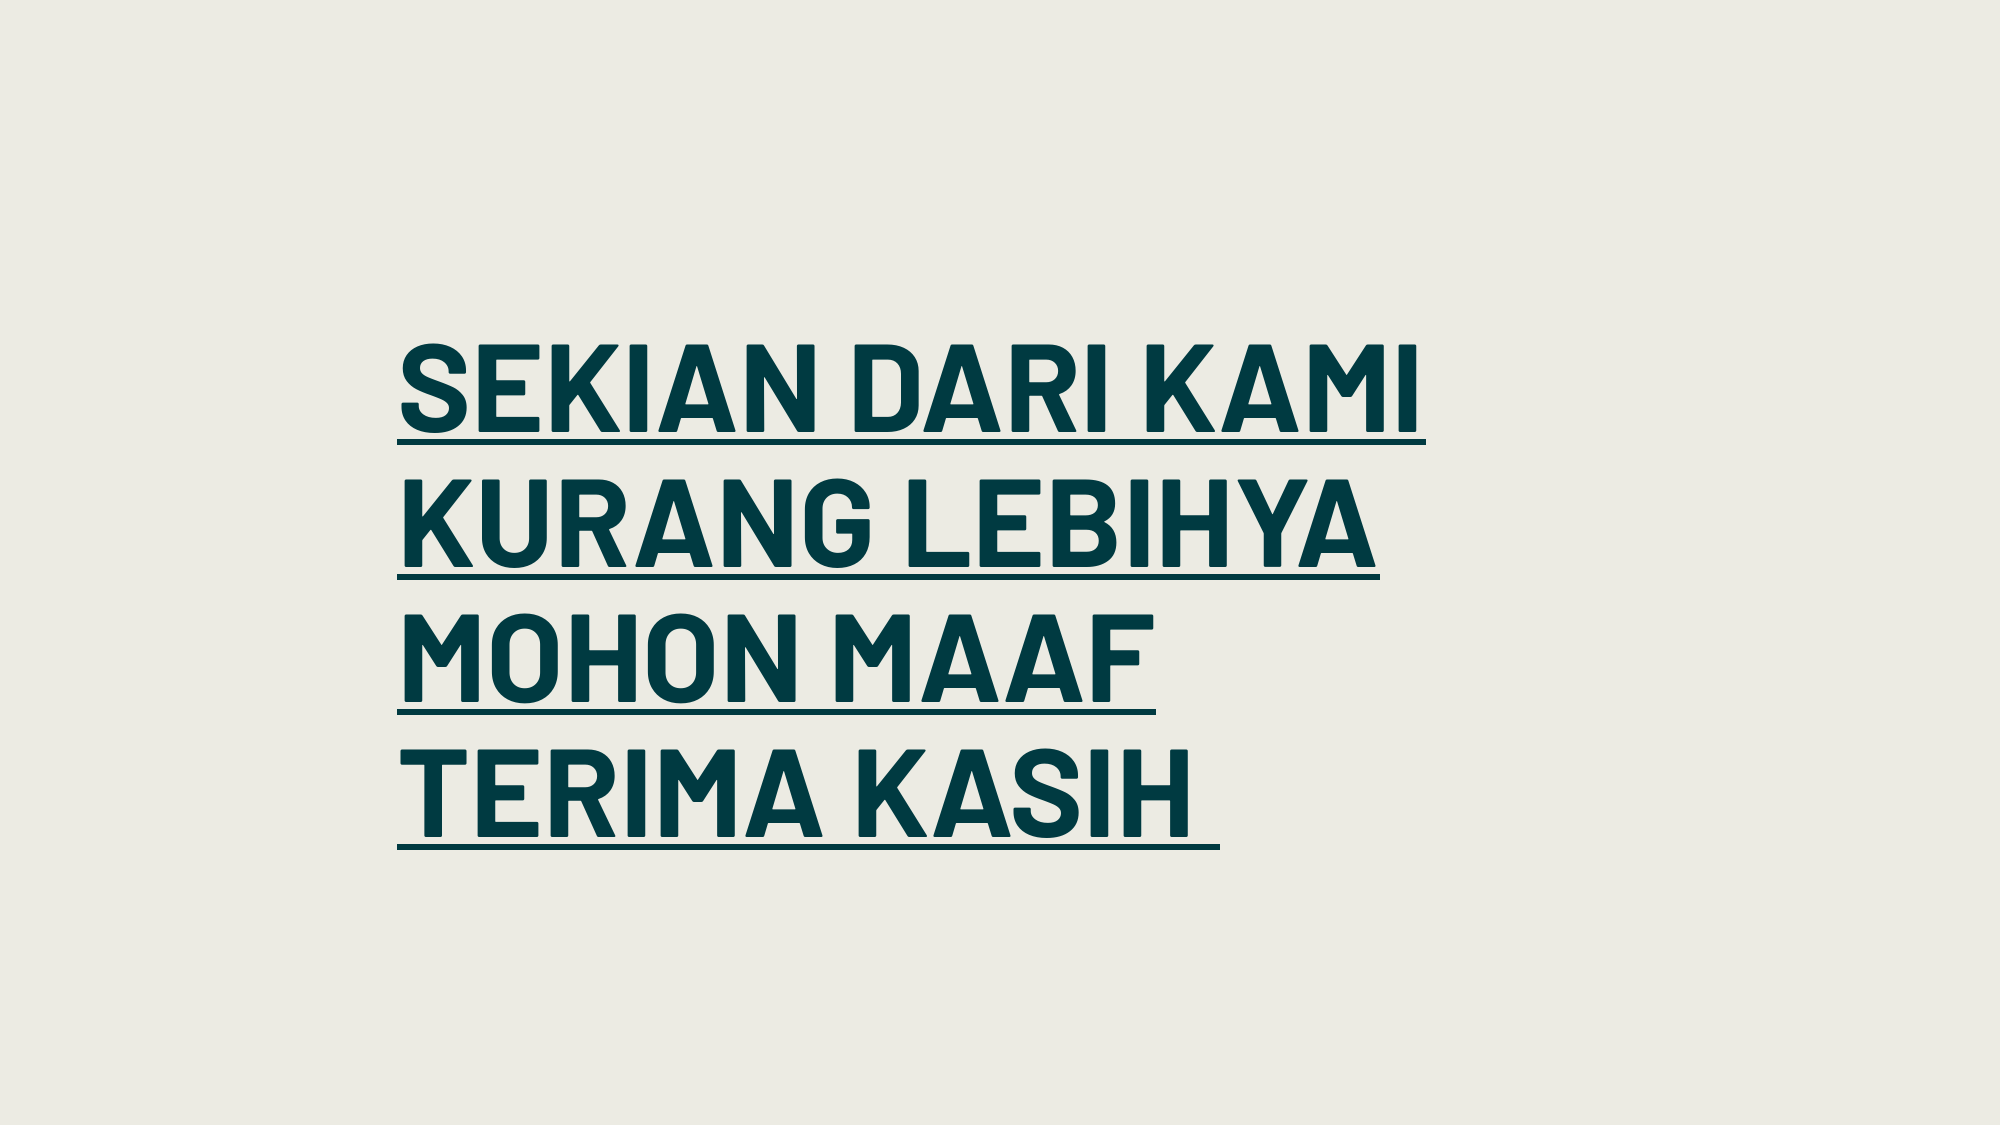

# Sekian dari kami kurang lebihya mohon maaf terima kasih